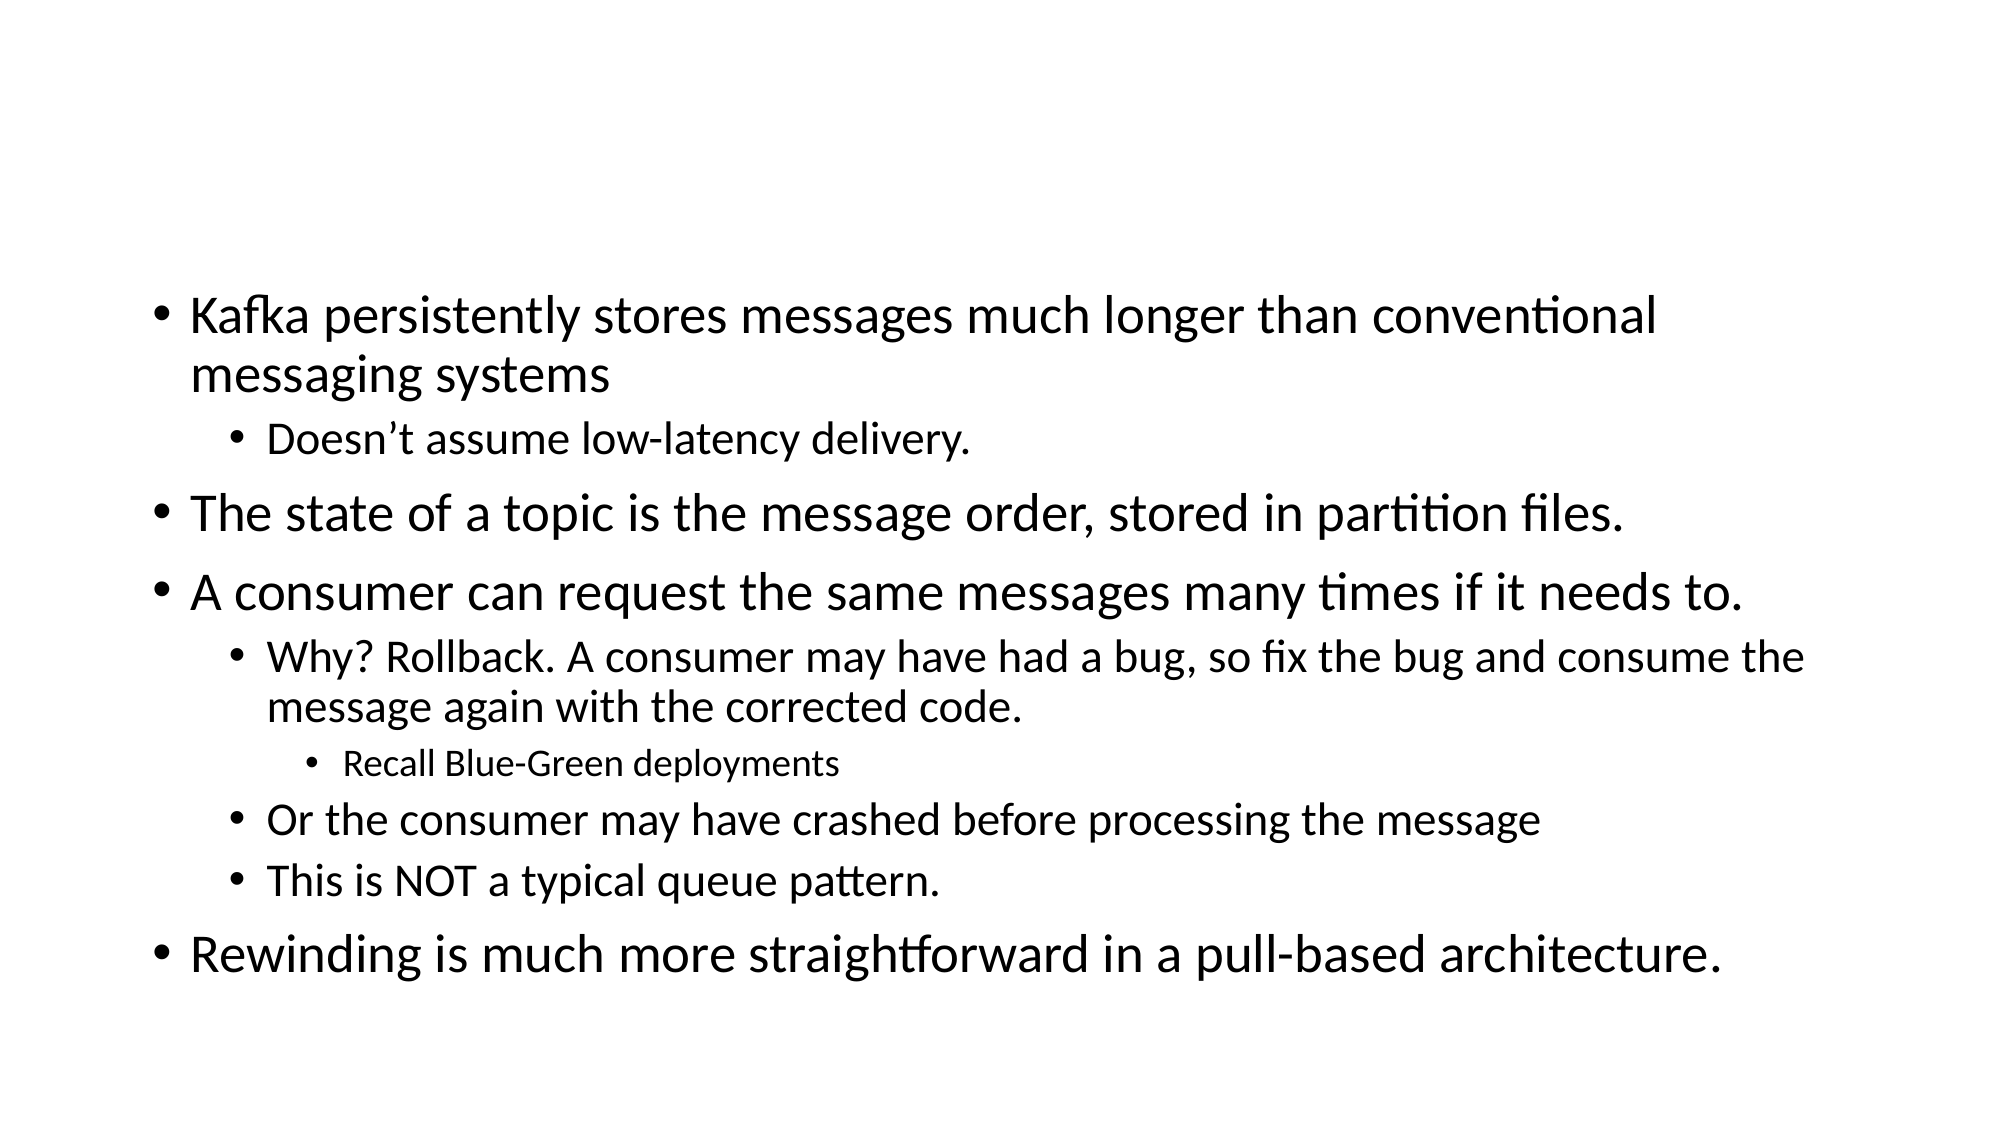

# Rewinding and Replaying Messages
Kafka persistently stores messages much longer than conventional messaging systems
Doesn’t assume low-latency delivery.
The state of a topic is the message order, stored in partition files.
A consumer can request the same messages many times if it needs to.
Why? Rollback. A consumer may have had a bug, so fix the bug and consume the message again with the corrected code.
Recall Blue-Green deployments
Or the consumer may have crashed before processing the message
This is NOT a typical queue pattern.
Rewinding is much more straightforward in a pull-based architecture.